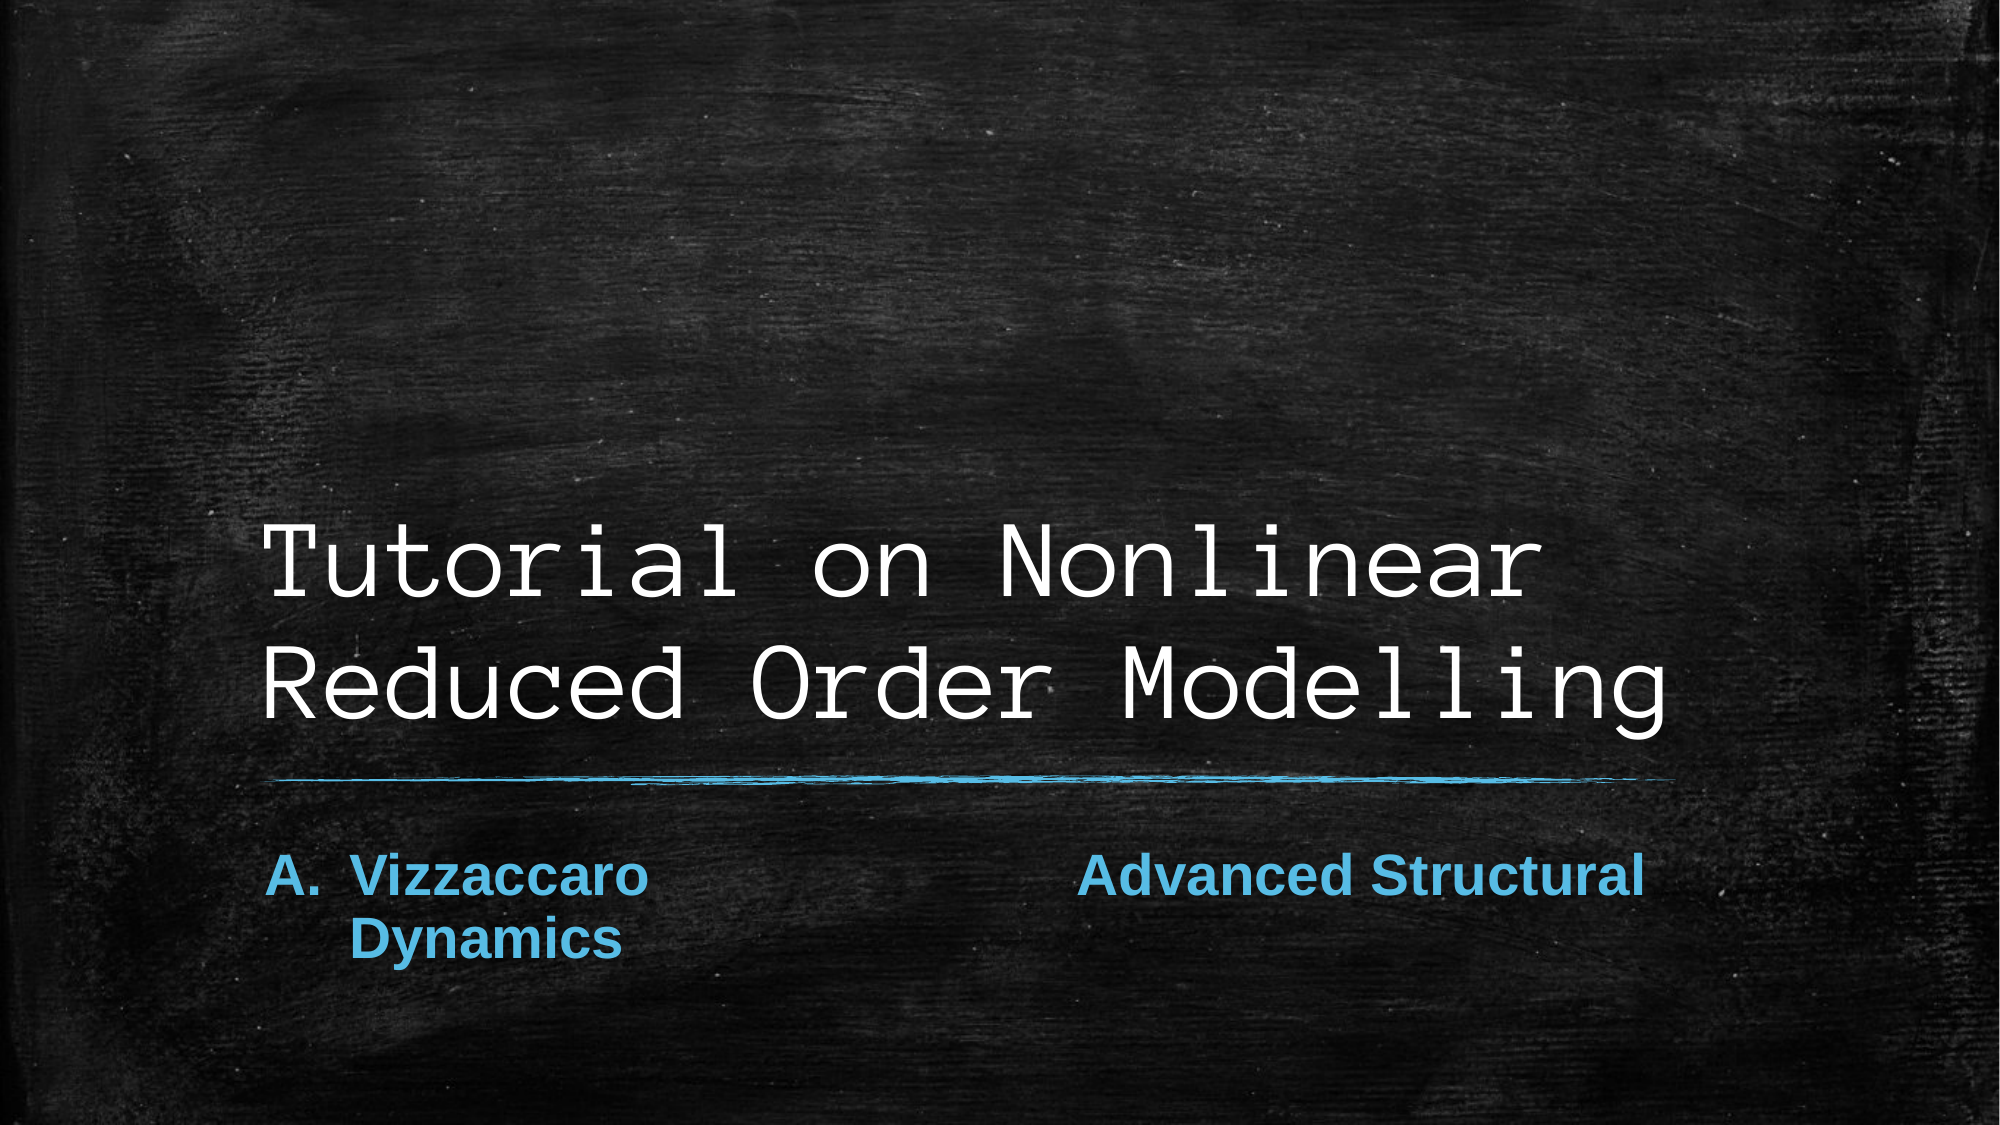

# Tutorial on Nonlinear Reduced Order Modelling
Vizzaccaro		        Advanced Structural Dynamics